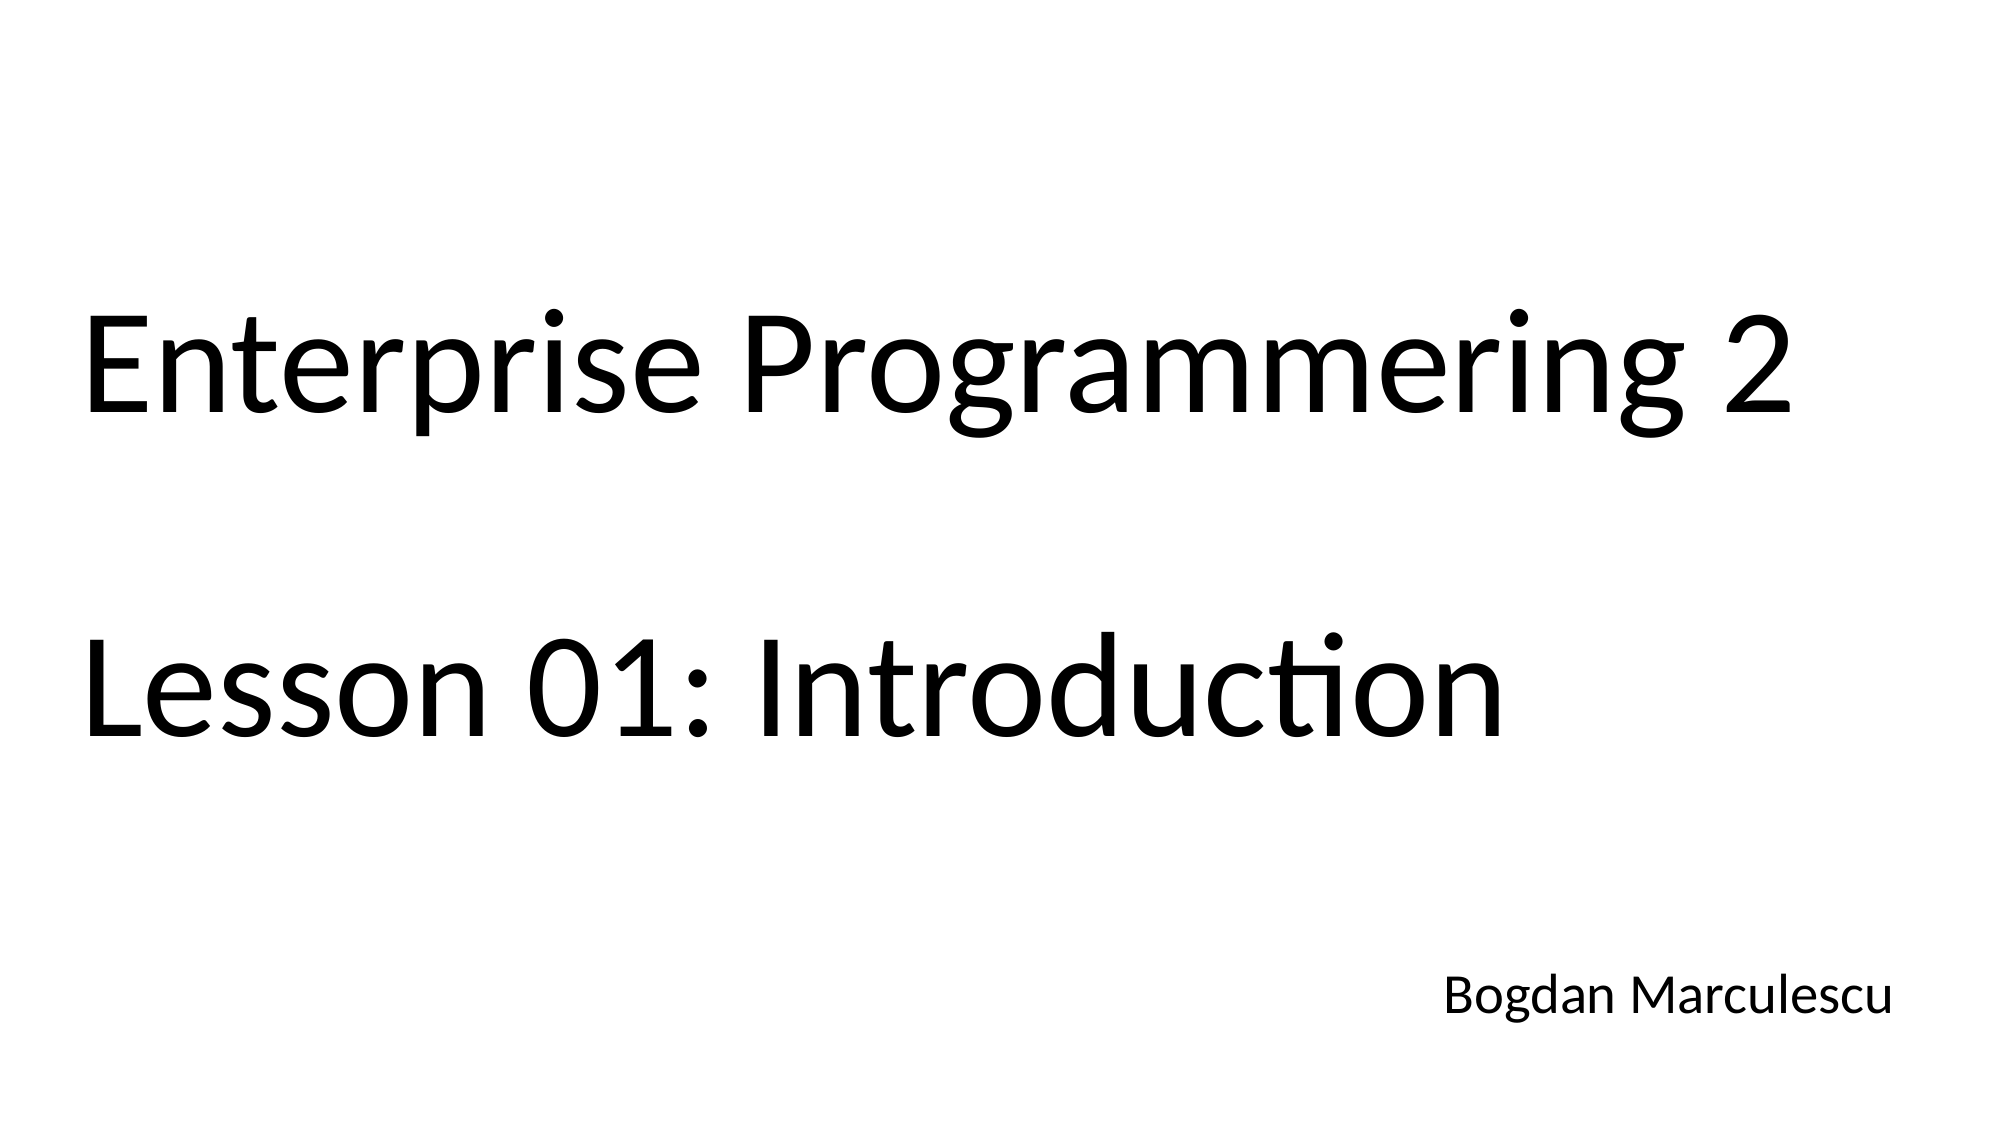

# Enterprise Programmering 2 Lesson 01: Introduction
Bogdan Marculescu